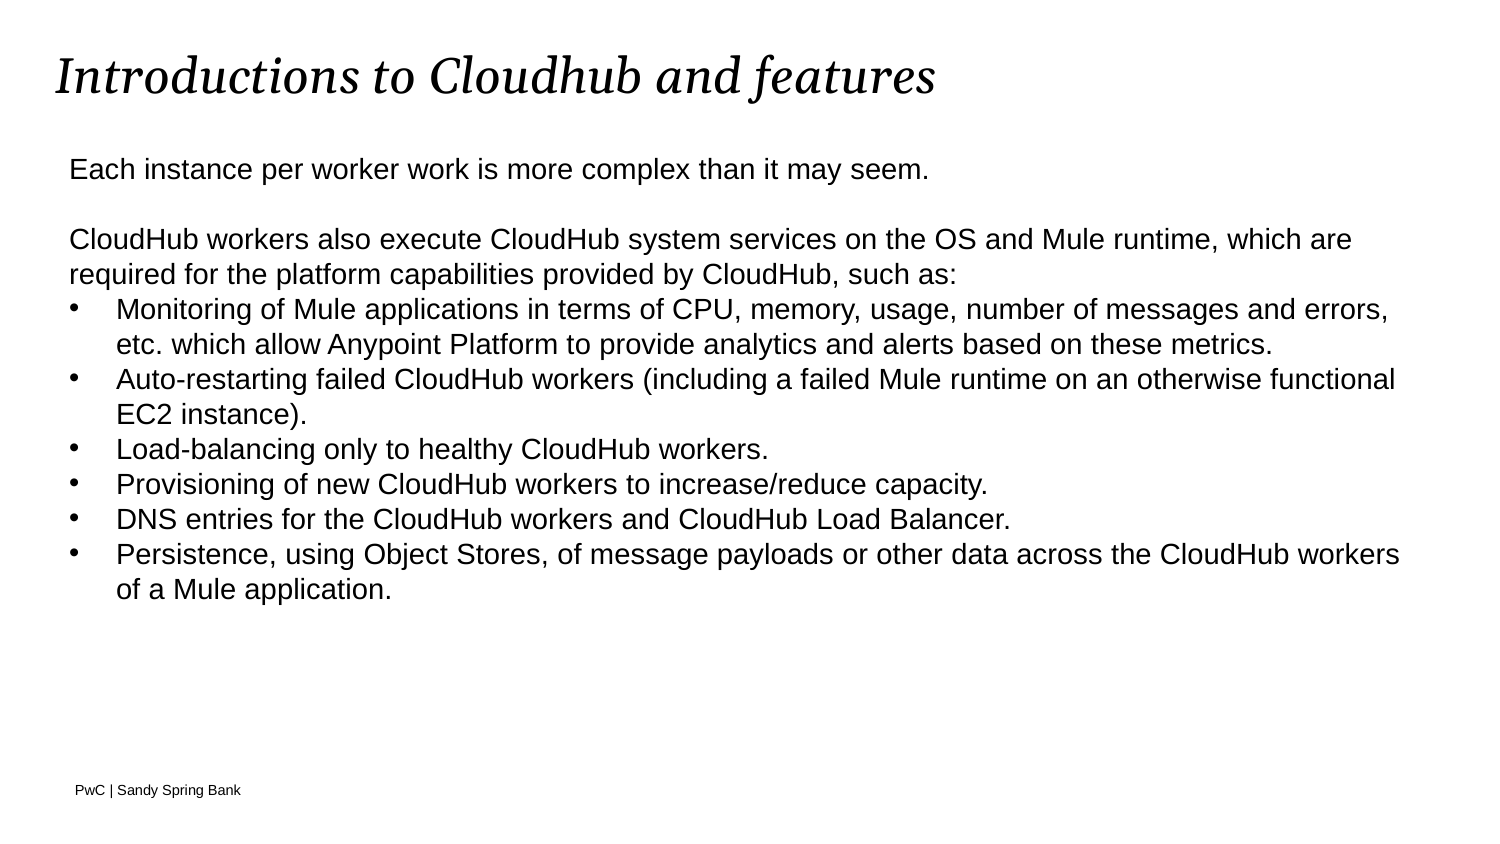

# Introductions to Cloudhub and features
Each instance per worker work is more complex than it may seem.

CloudHub workers also execute CloudHub system services on the OS and Mule runtime, which are required for the platform capabilities provided by CloudHub, such as:
Monitoring of Mule applications in terms of CPU, memory, usage, number of messages and errors, etc. which allow Anypoint Platform to provide analytics and alerts based on these metrics.
Auto-restarting failed CloudHub workers (including a failed Mule runtime on an otherwise functional EC2 instance).
Load-balancing only to healthy CloudHub workers.
Provisioning of new CloudHub workers to increase/reduce capacity.
DNS entries for the CloudHub workers and CloudHub Load Balancer.
Persistence, using Object Stores, of message payloads or other data across the CloudHub workers of a Mule application.